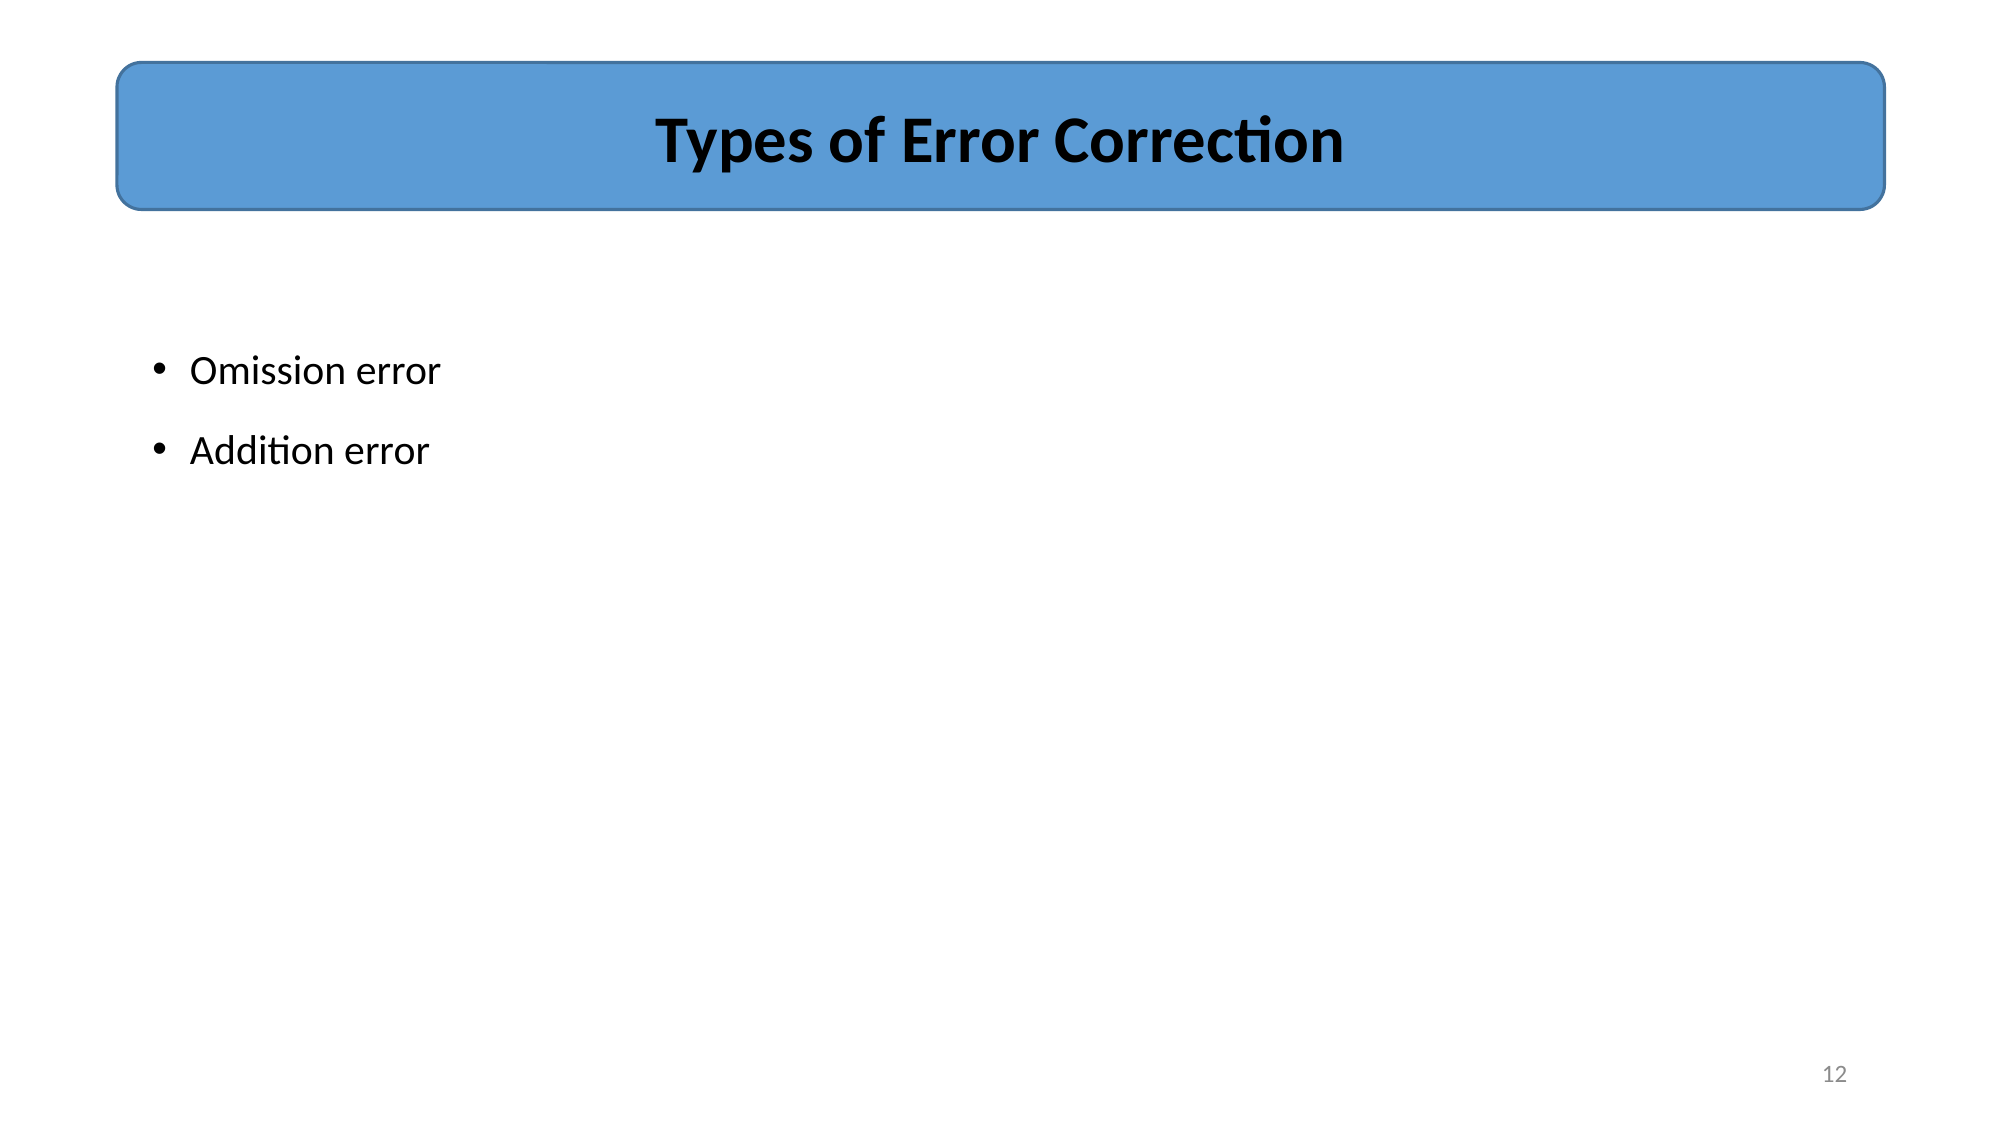

Types of Error Correction
Omission error
Addition error
12